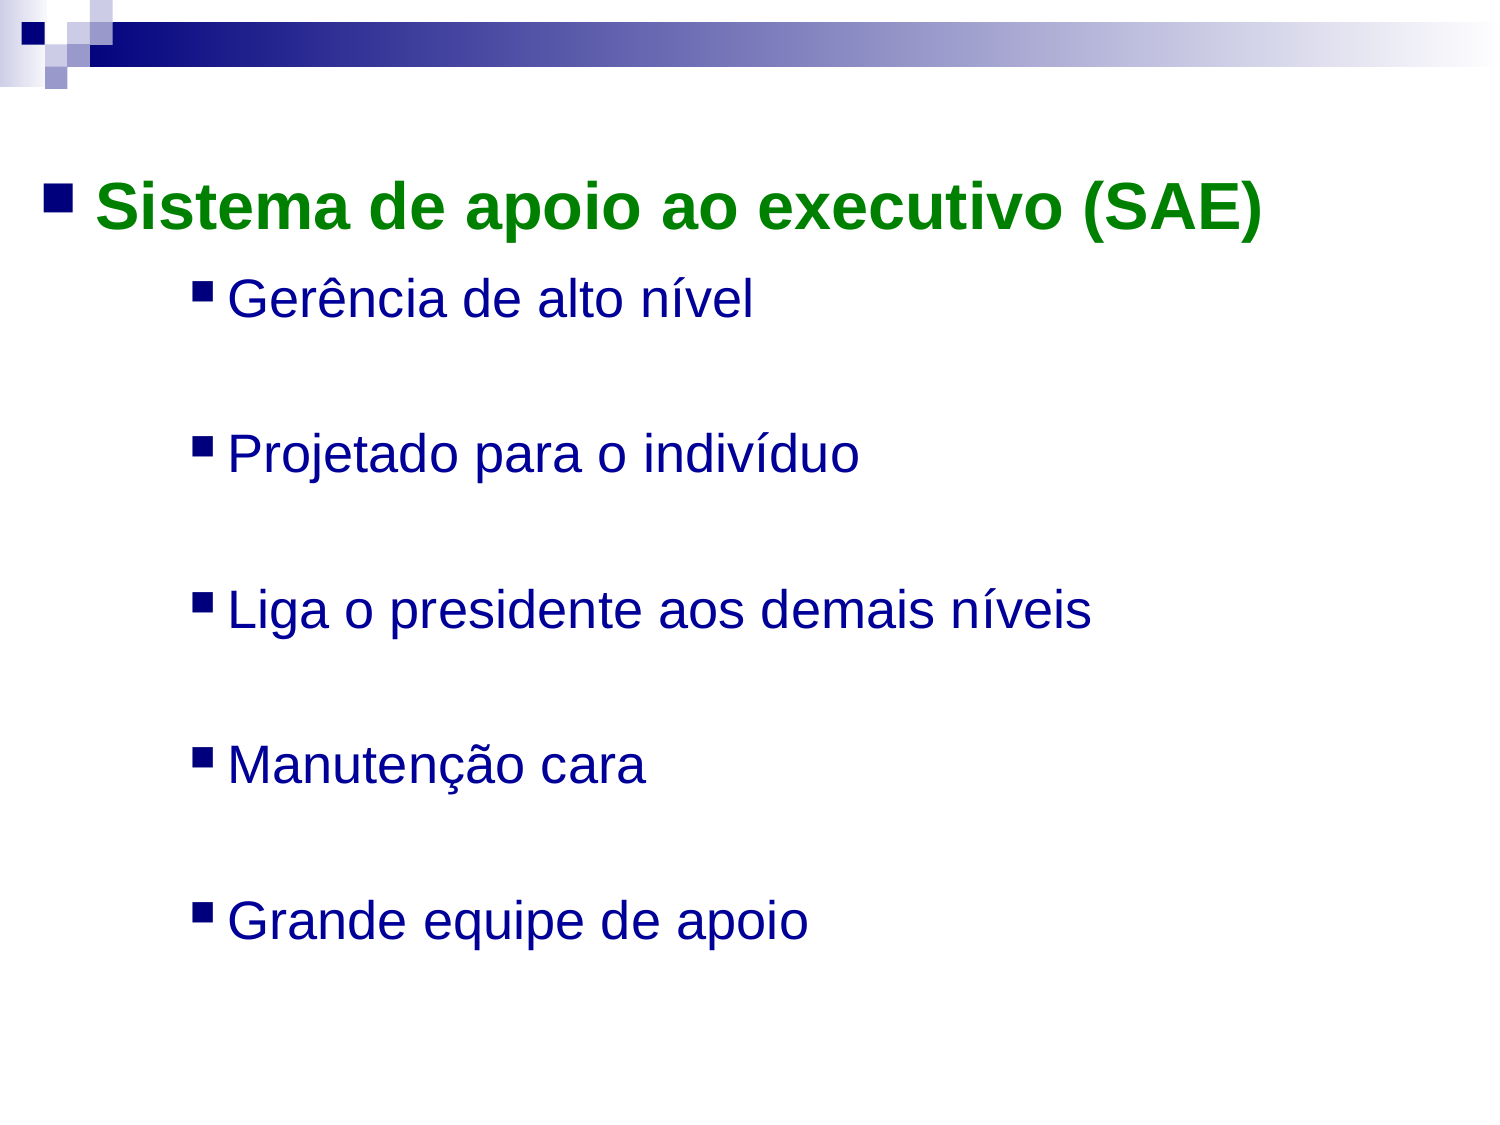

Sistema de apoio ao executivo (SAE)
Gerência de alto nível
Projetado para o indivíduo
Liga o presidente aos demais níveis
Manutenção cara
Grande equipe de apoio